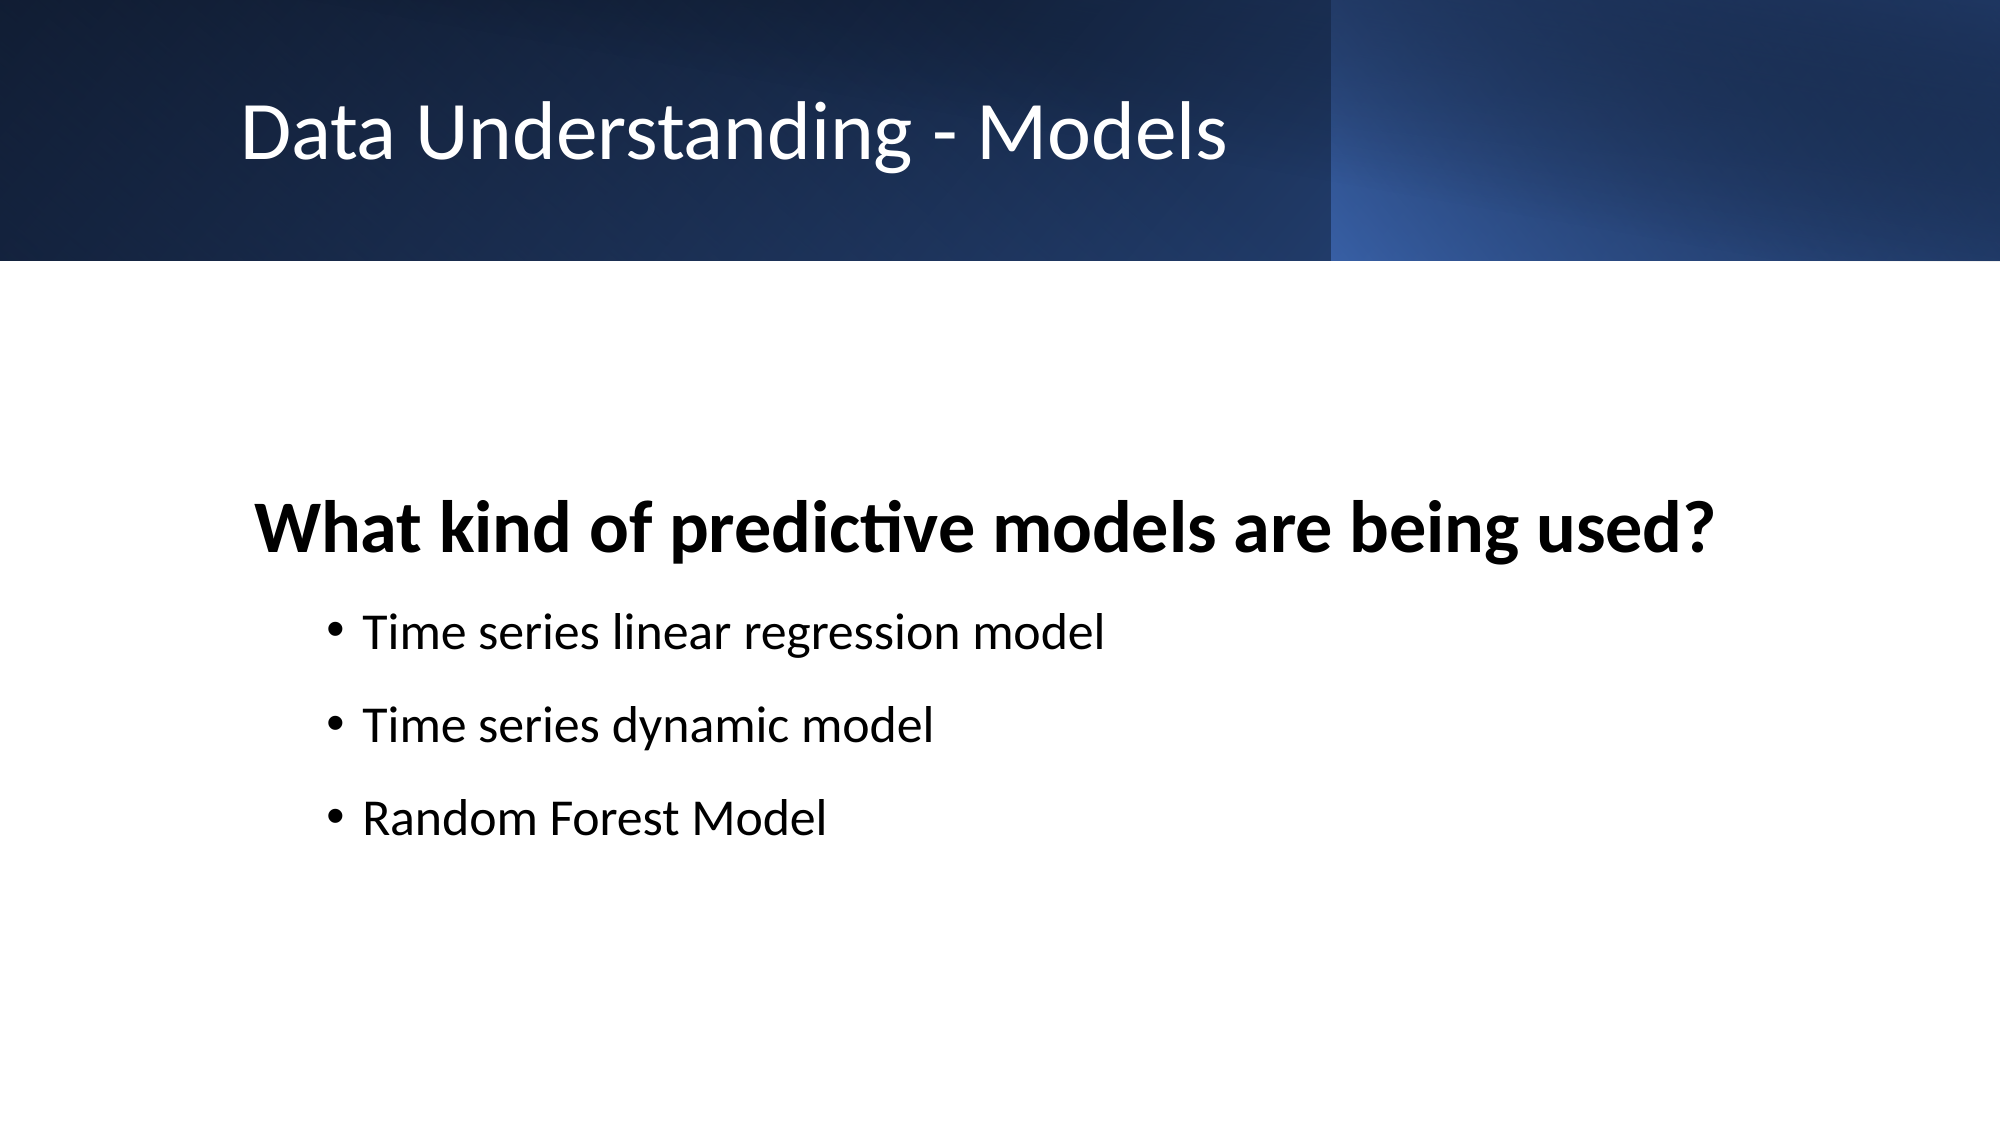

# Data Understanding - Models
What kind of predictive models are being used?
Time series linear regression model
Time series dynamic model
Random Forest Model